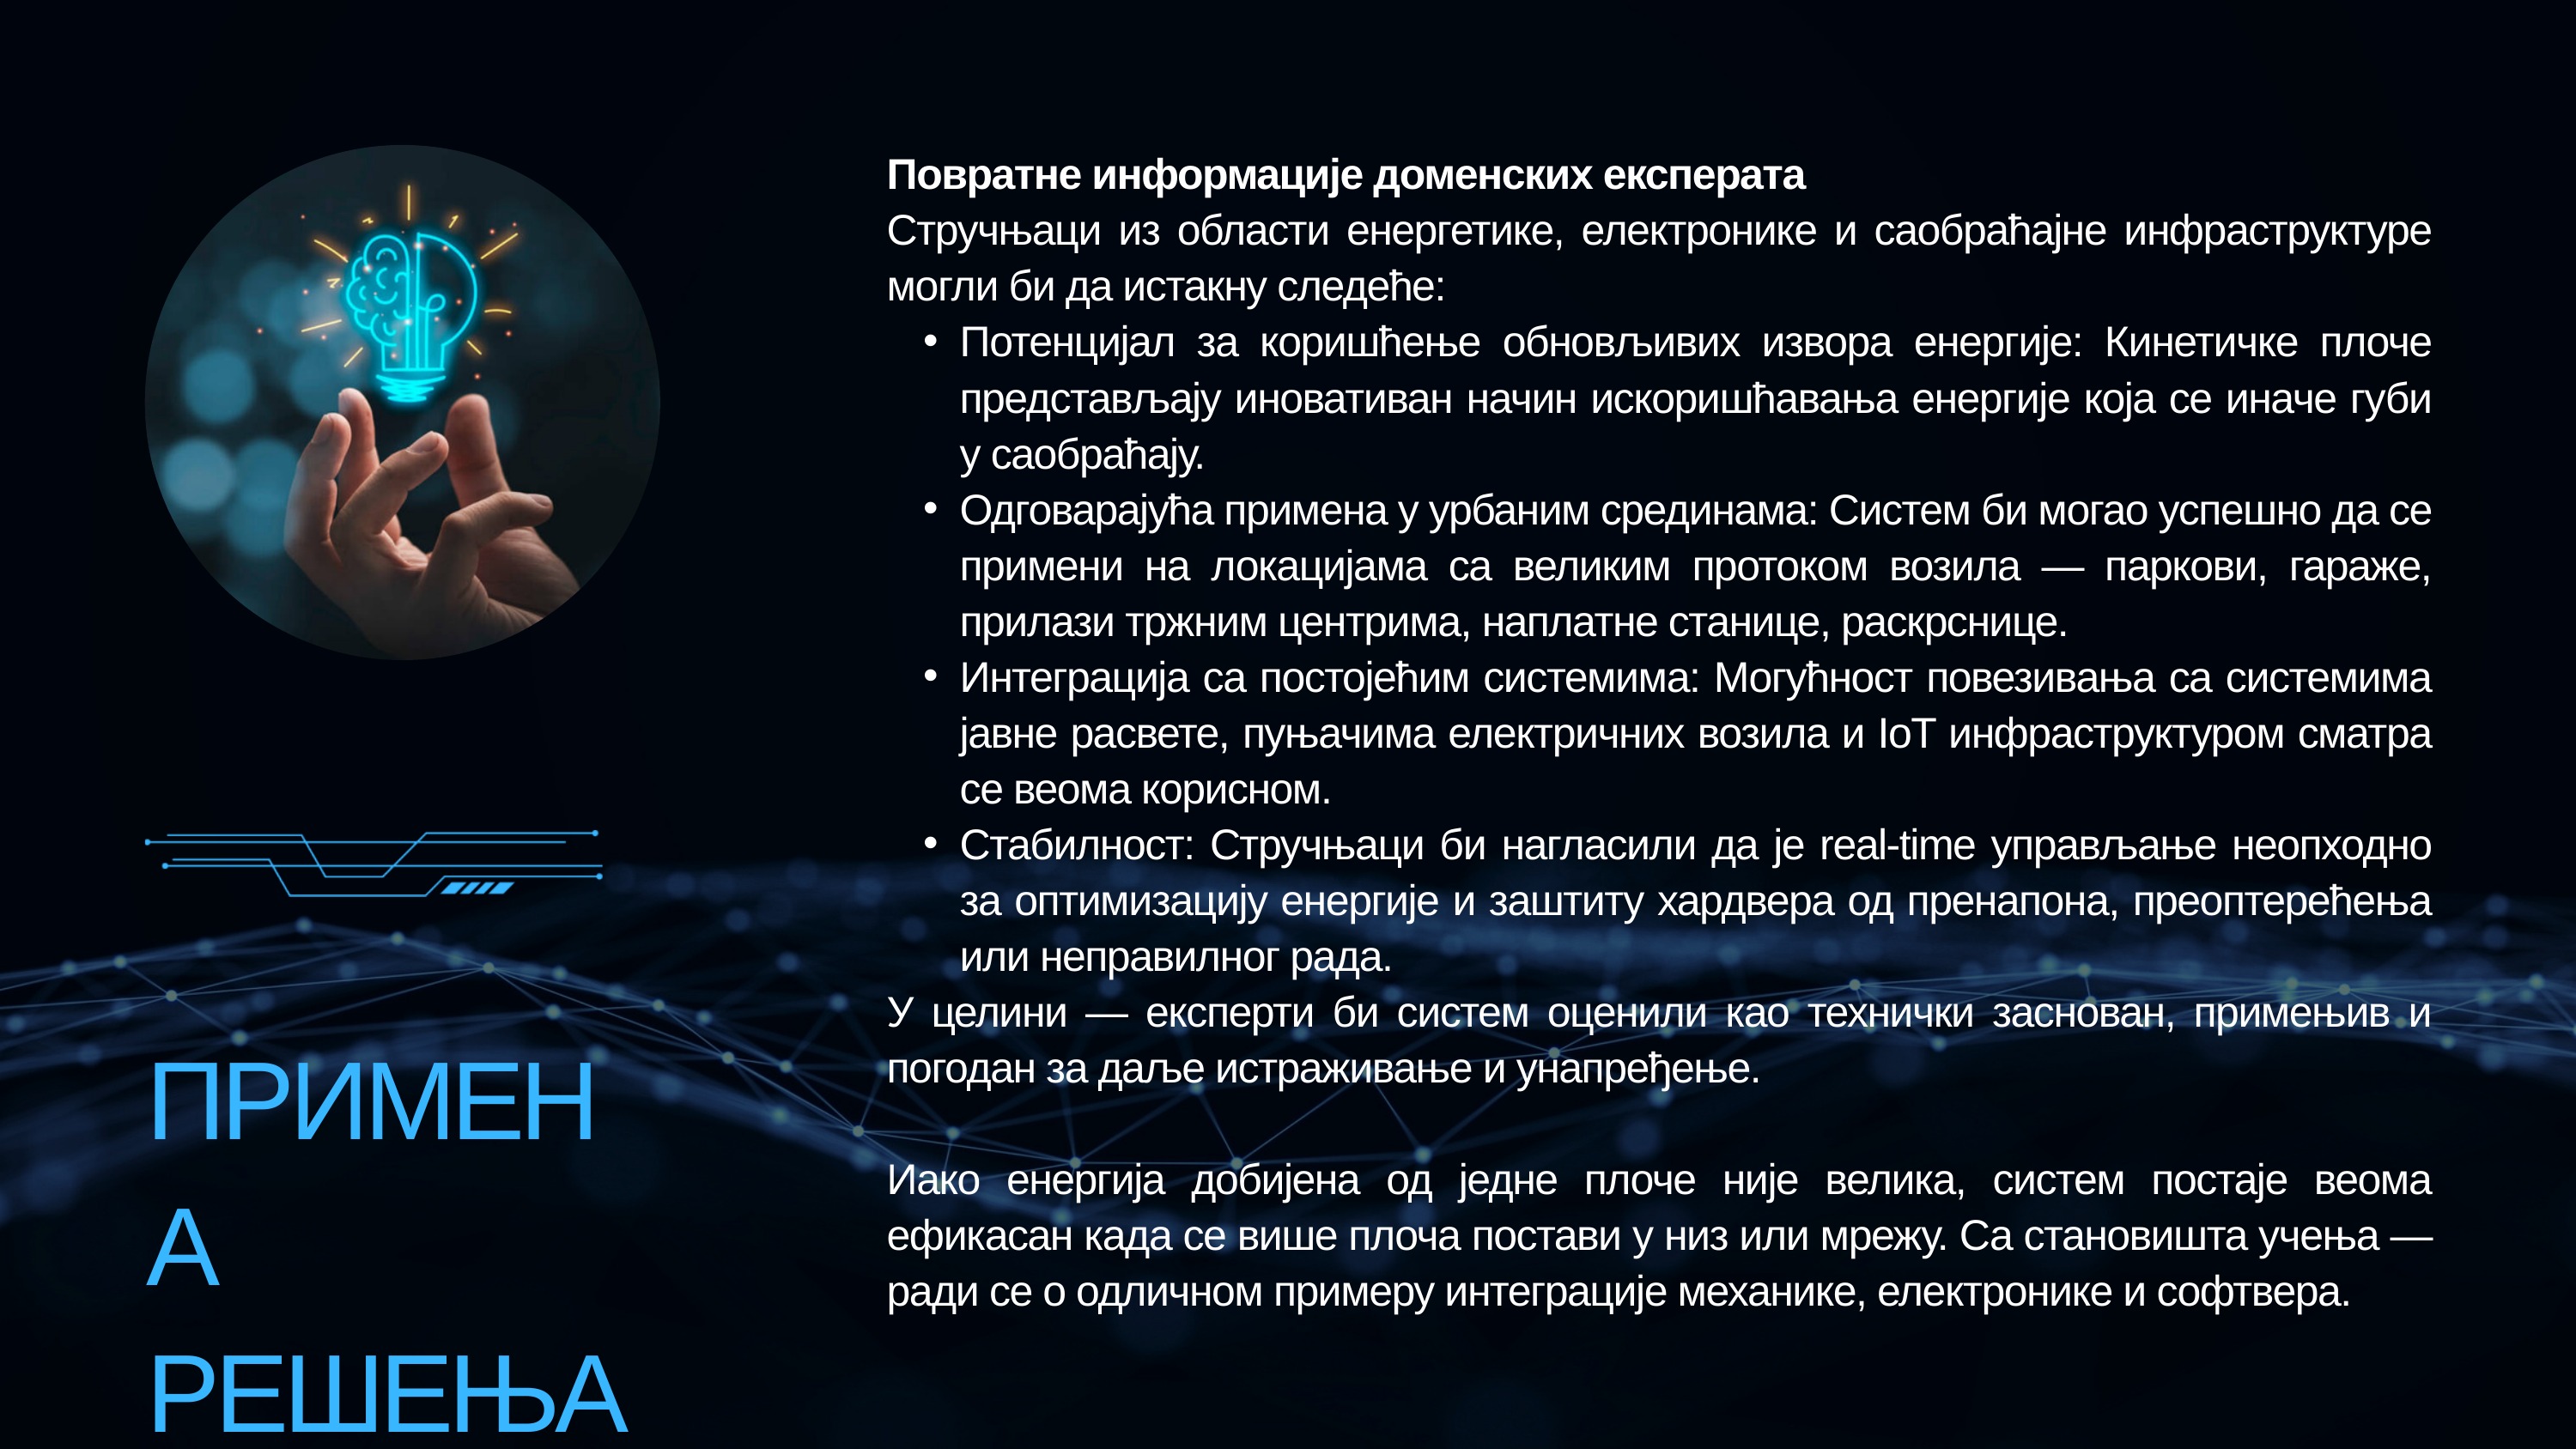

Повратне информације доменских експерата
Стручњаци из области енергетике, електронике и саобраћајне инфраструктуре могли би да истакну следеће:
Потенцијал за коришћење обновљивих извора енергије: Кинетичке плоче представљају иновативан начин искоришћавања енергије која се иначе губи у саобраћају.
Одговарајућа примена у урбаним срединама: Систем би могао успешно да се примени на локацијама са великим протоком возила — паркови, гараже, прилази тржним центрима, наплатне станице, раскрснице.
Интеграција са постојећим системима: Могућност повезивања са системима јавне расвете, пуњачима електричних возила и IoT инфраструктуром сматра се веома корисном.
Стабилност: Стручњаци би нагласили да је real-time управљање неопходно за оптимизацију енергије и заштиту хардвера од пренапона, преоптерећења или неправилног рада.
У целини — експерти би систем оценили као технички заснован, примењив и погодан за даље истраживање и унапређење.

Иако енергија добијена од једне плоче није велика, систем постаје веома ефикасан када се више плоча постави у низ или мрежу. Са становишта учења — ради се о одличном примеру интеграције механике, електронике и софтвера.

ПРИМЕНА РЕШЕЊА